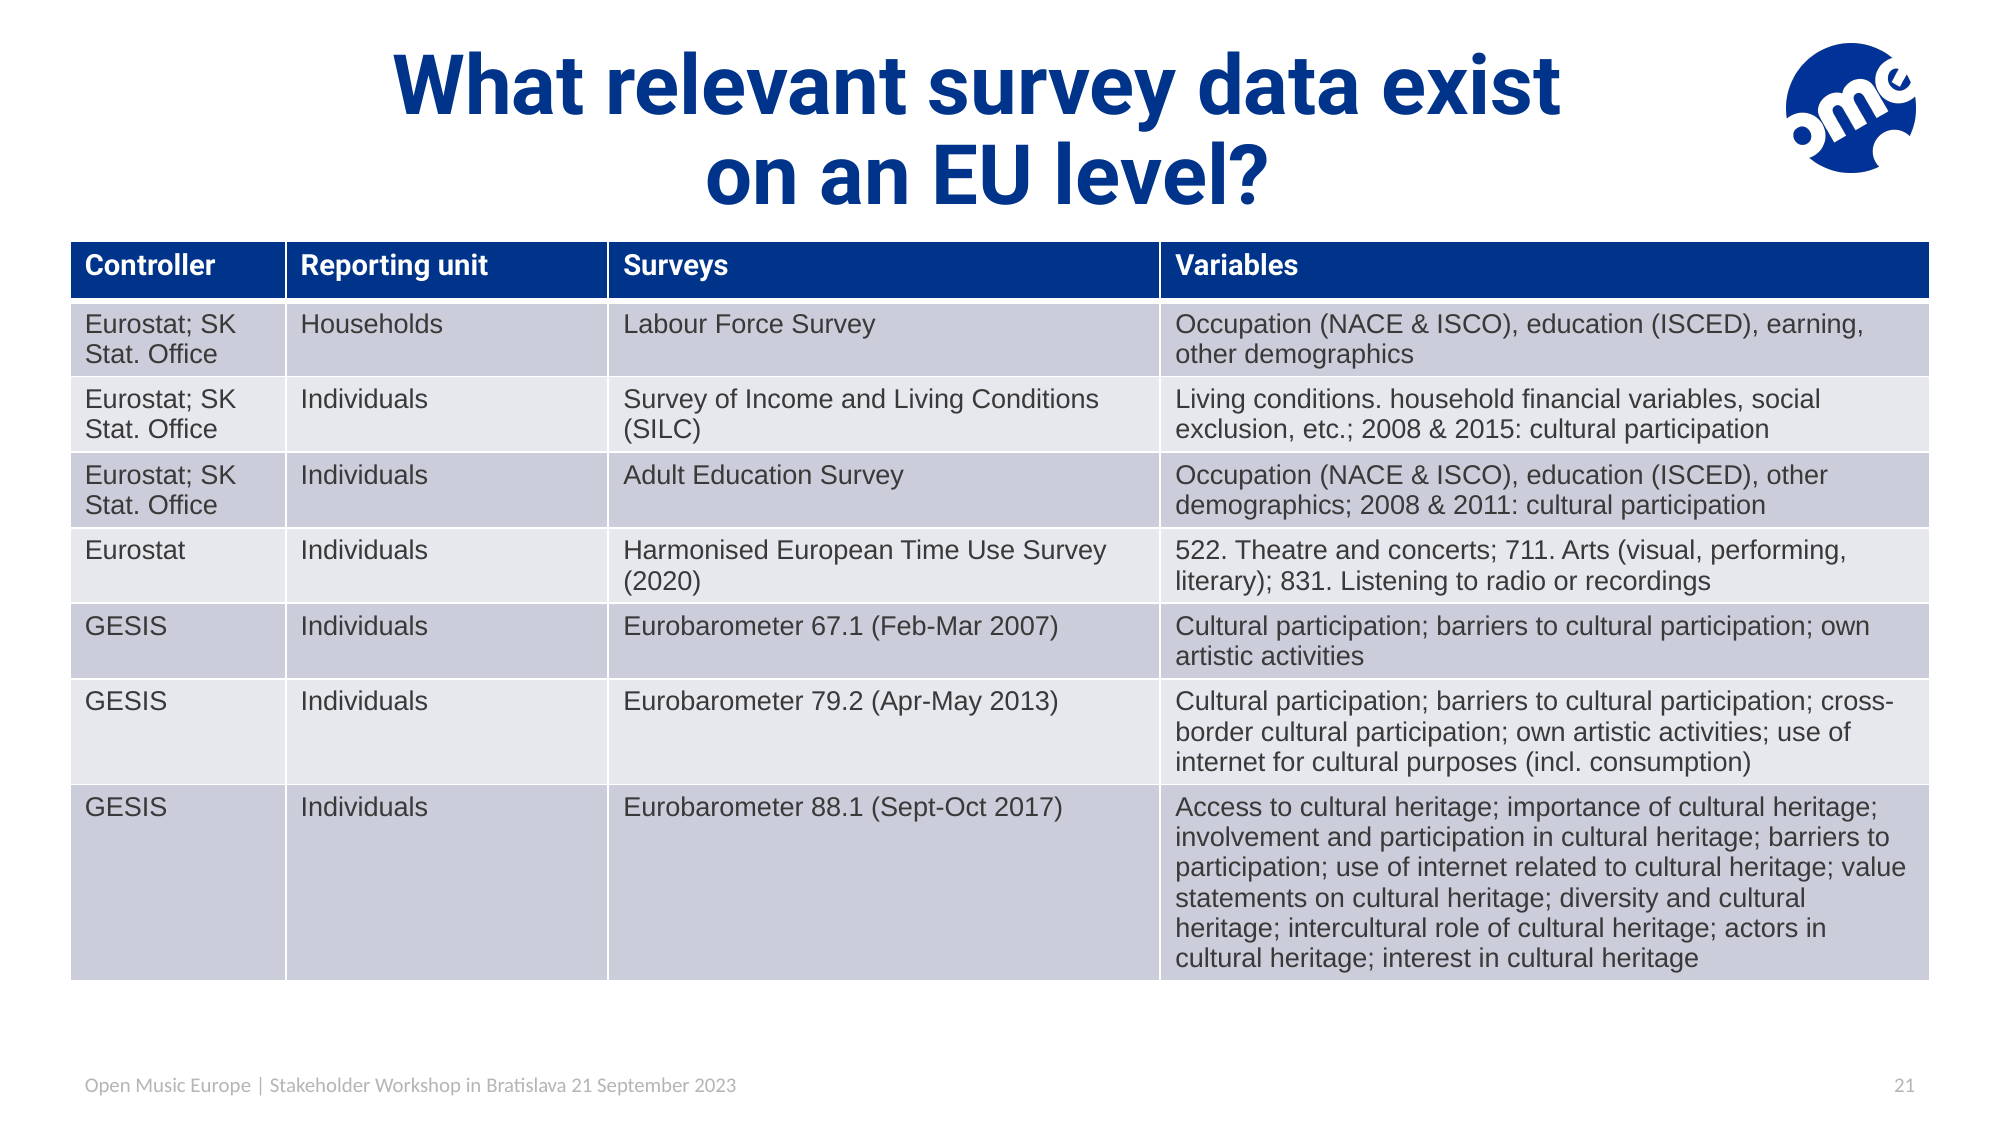

# What relevant survey data exist on an EU level?
| Controller | Reporting unit | Surveys | Variables |
| --- | --- | --- | --- |
| Eurostat; SK Stat. Office | Households | Labour Force Survey | Occupation (NACE & ISCO), education (ISCED), earning, other demographics |
| Eurostat; SK Stat. Office | Individuals | Survey of Income and Living Conditions (SILC) | Living conditions. household financial variables, social exclusion, etc.; 2008 & 2015: cultural participation |
| Eurostat; SK Stat. Office | Individuals | Adult Education Survey | Occupation (NACE & ISCO), education (ISCED), other demographics; 2008 & 2011: cultural participation |
| Eurostat | Individuals | Harmonised European Time Use Survey (2020) | 522. Theatre and concerts; 711. Arts (visual, performing, literary); 831. Listening to radio or recordings |
| GESIS | Individuals | Eurobarometer 67.1 (Feb-Mar 2007) | Cultural participation; barriers to cultural participation; own artistic activities |
| GESIS | Individuals | Eurobarometer 79.2 (Apr-May 2013) | Cultural participation; barriers to cultural participation; cross-border cultural participation; own artistic activities; use of internet for cultural purposes (incl. consumption) |
| GESIS | Individuals | Eurobarometer 88.1 (Sept-Oct 2017) | Access to cultural heritage; importance of cultural heritage; involvement and participation in cultural heritage; barriers to participation; use of internet related to cultural heritage; value statements on cultural heritage; diversity and cultural heritage; intercultural role of cultural heritage; actors in cultural heritage; interest in cultural heritage |

Open Music Europe | Stakeholder Workshop in Bratislava 21 September 2023
21